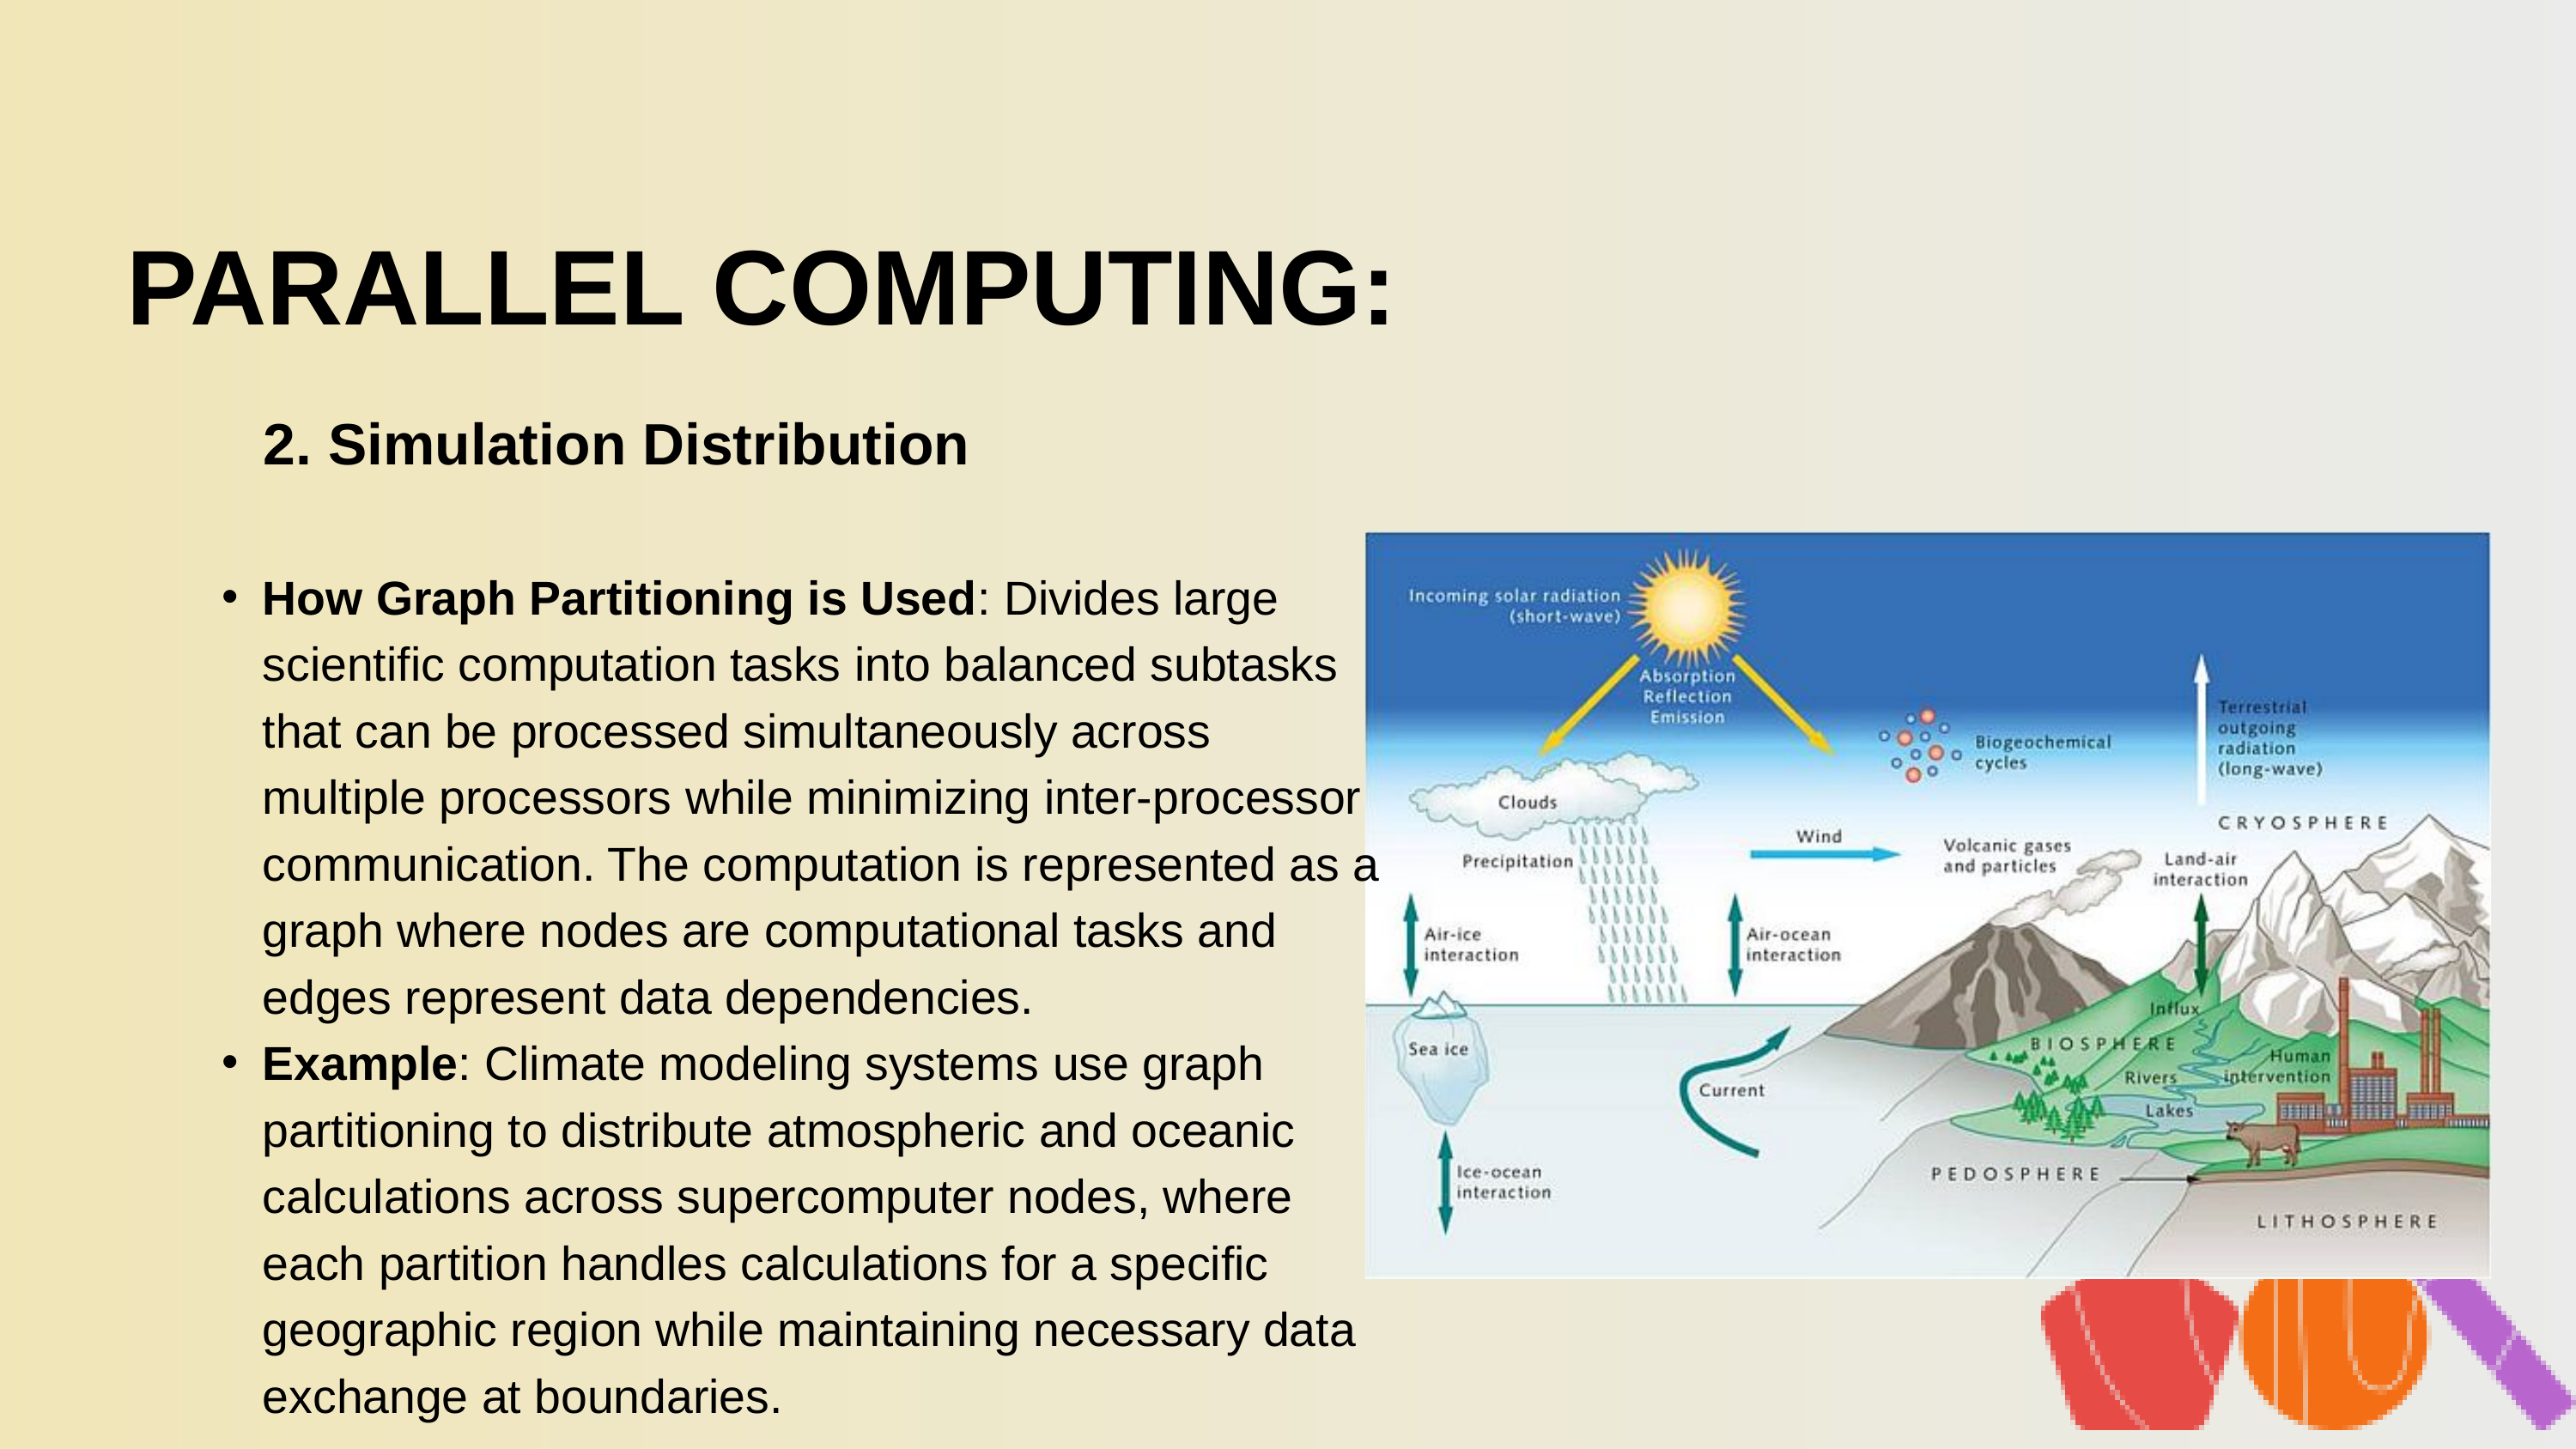

PARALLEL COMPUTING:
     2. Simulation Distribution

How Graph Partitioning is Used: Divides large scientific computation tasks into balanced subtasks that can be processed simultaneously across multiple processors while minimizing inter-processor communication. The computation is represented as a graph where nodes are computational tasks and edges represent data dependencies.
Example: Climate modeling systems use graph partitioning to distribute atmospheric and oceanic calculations across supercomputer nodes, where each partition handles calculations for a specific geographic region while maintaining necessary data exchange at boundaries.